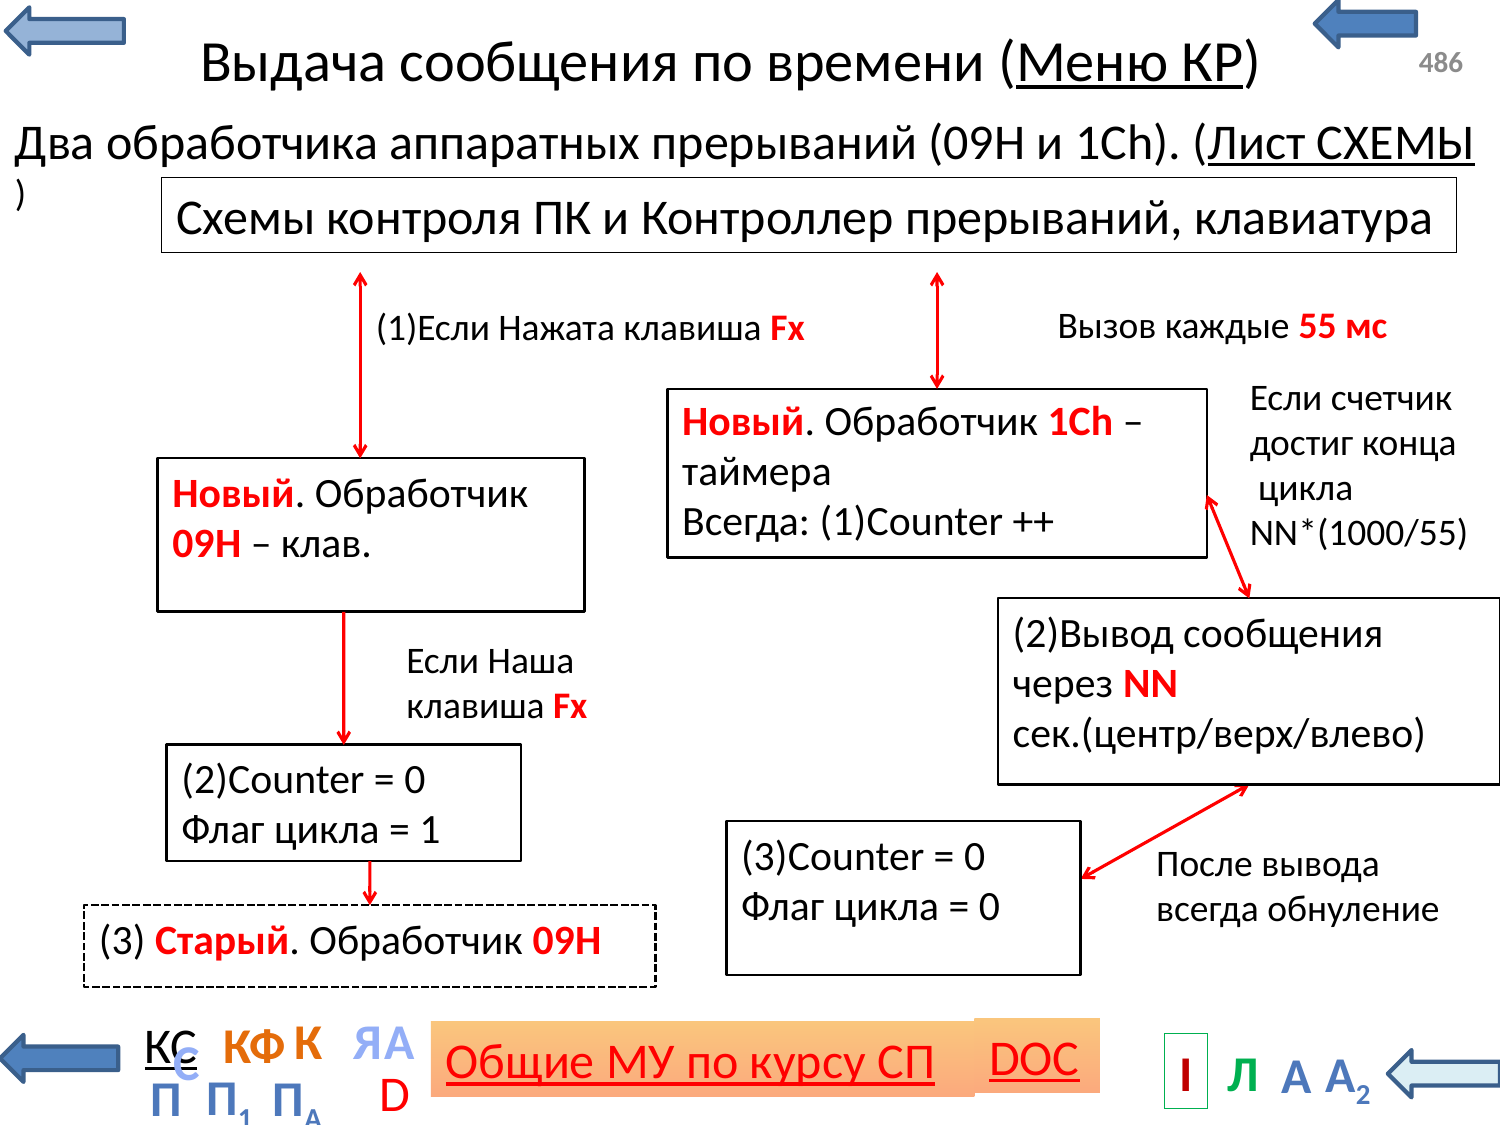

# Выдача сообщения по времени (Меню КР)
486
Два обработчика аппаратных прерываний (09H и 1Сh). (Лист СХЕМЫ)
Схемы контроля ПК и Контроллер прерываний, клавиатура
Вызов каждые 55 мс
(1)Если Нажата клавиша Fx
Если счетчик
достиг конца
 цикла NN*(1000/55)
Новый. Обработчик 1Сh – таймера
Всегда: (1)Counter ++

Новый. Обработчик 09H – клав.

(2)Вывод сообщения через NN сек.(центр/верх/влево)
Если Наша
клавиша Fx

(2)Counter = 0
Флаг цикла = 1

(3)Counter = 0
Флаг цикла = 0
После вывода
всегда обнуление

(3) Старый. Обработчик 09H
С